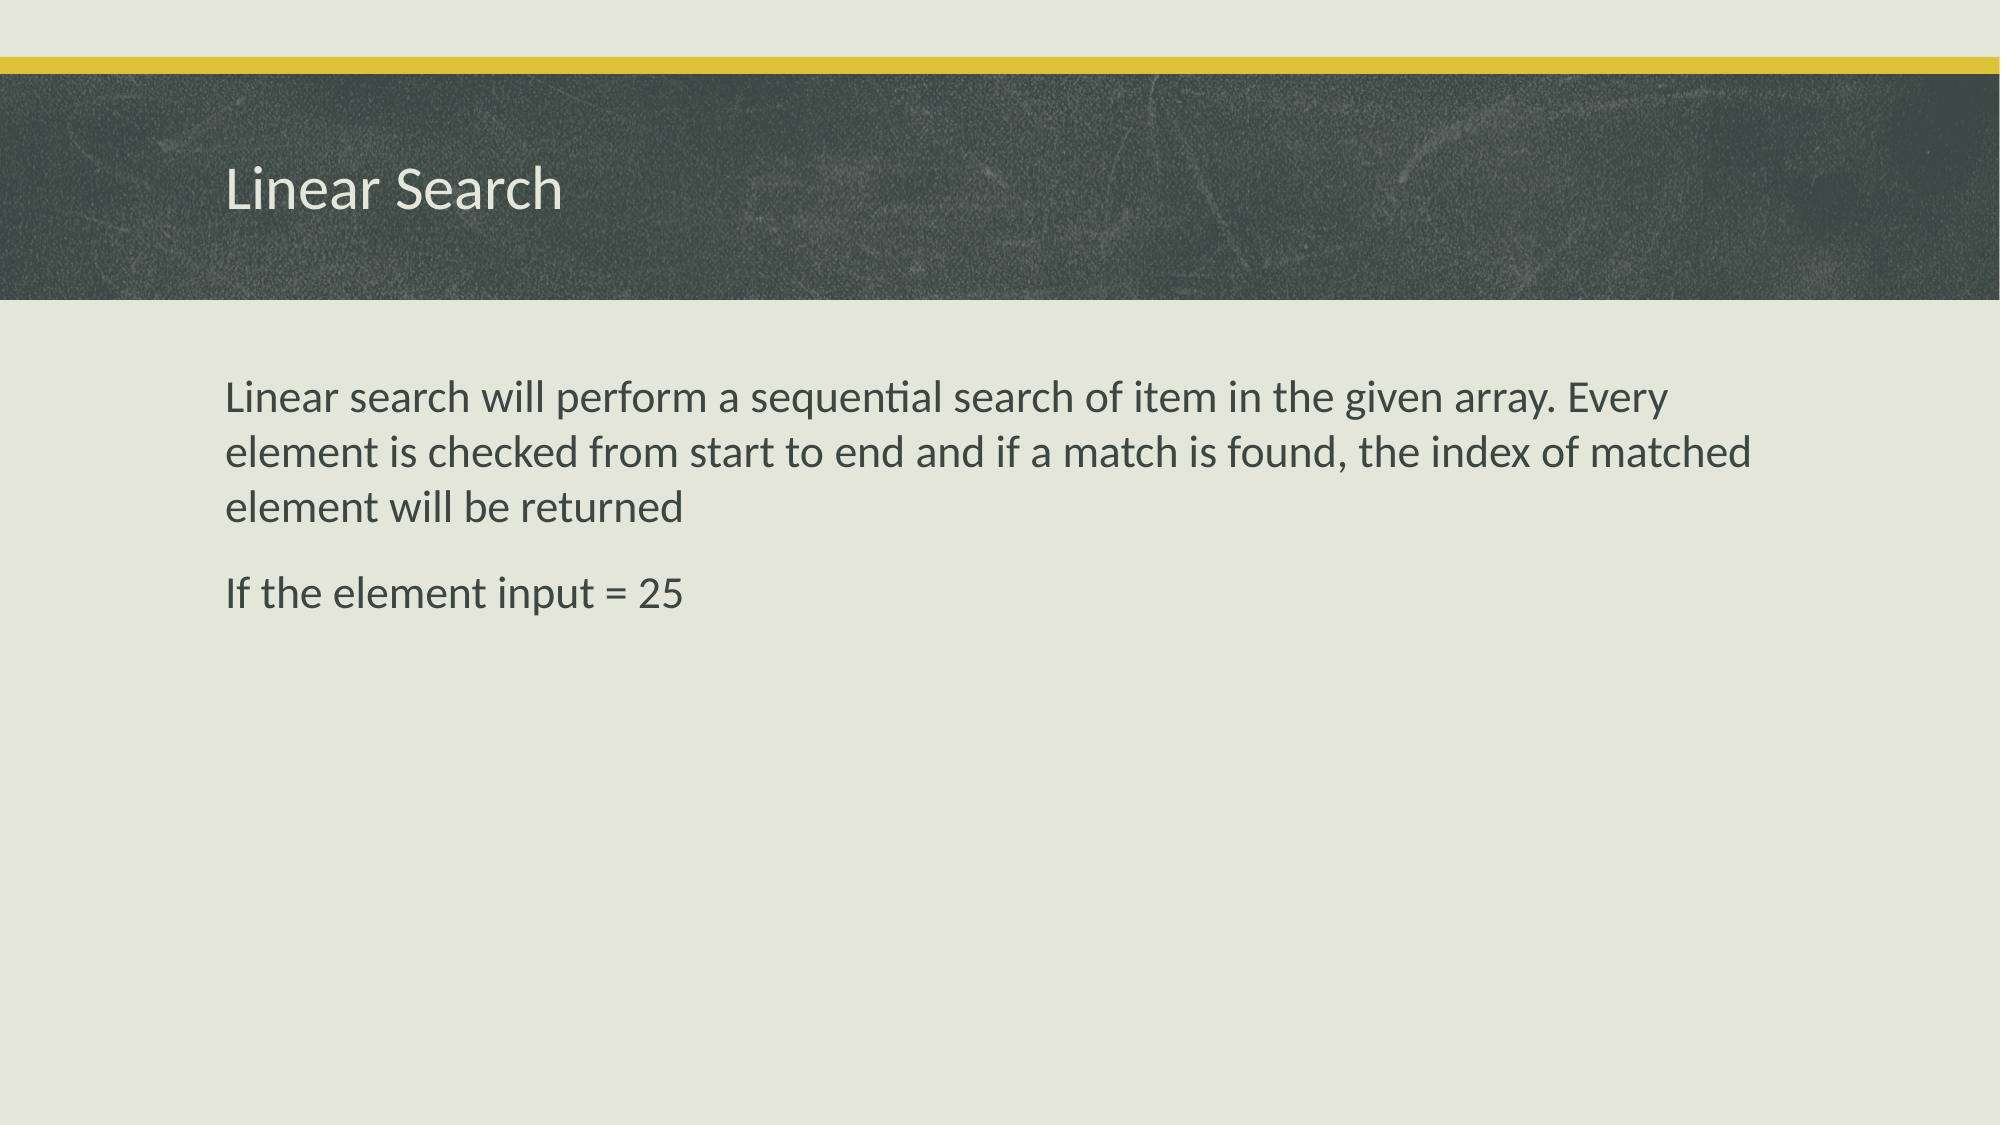

# Linear Search
Linear search will perform a sequential search of item in the given array. Every element is checked from start to end and if a match is found, the index of matched element will be returned
If the element input = 25